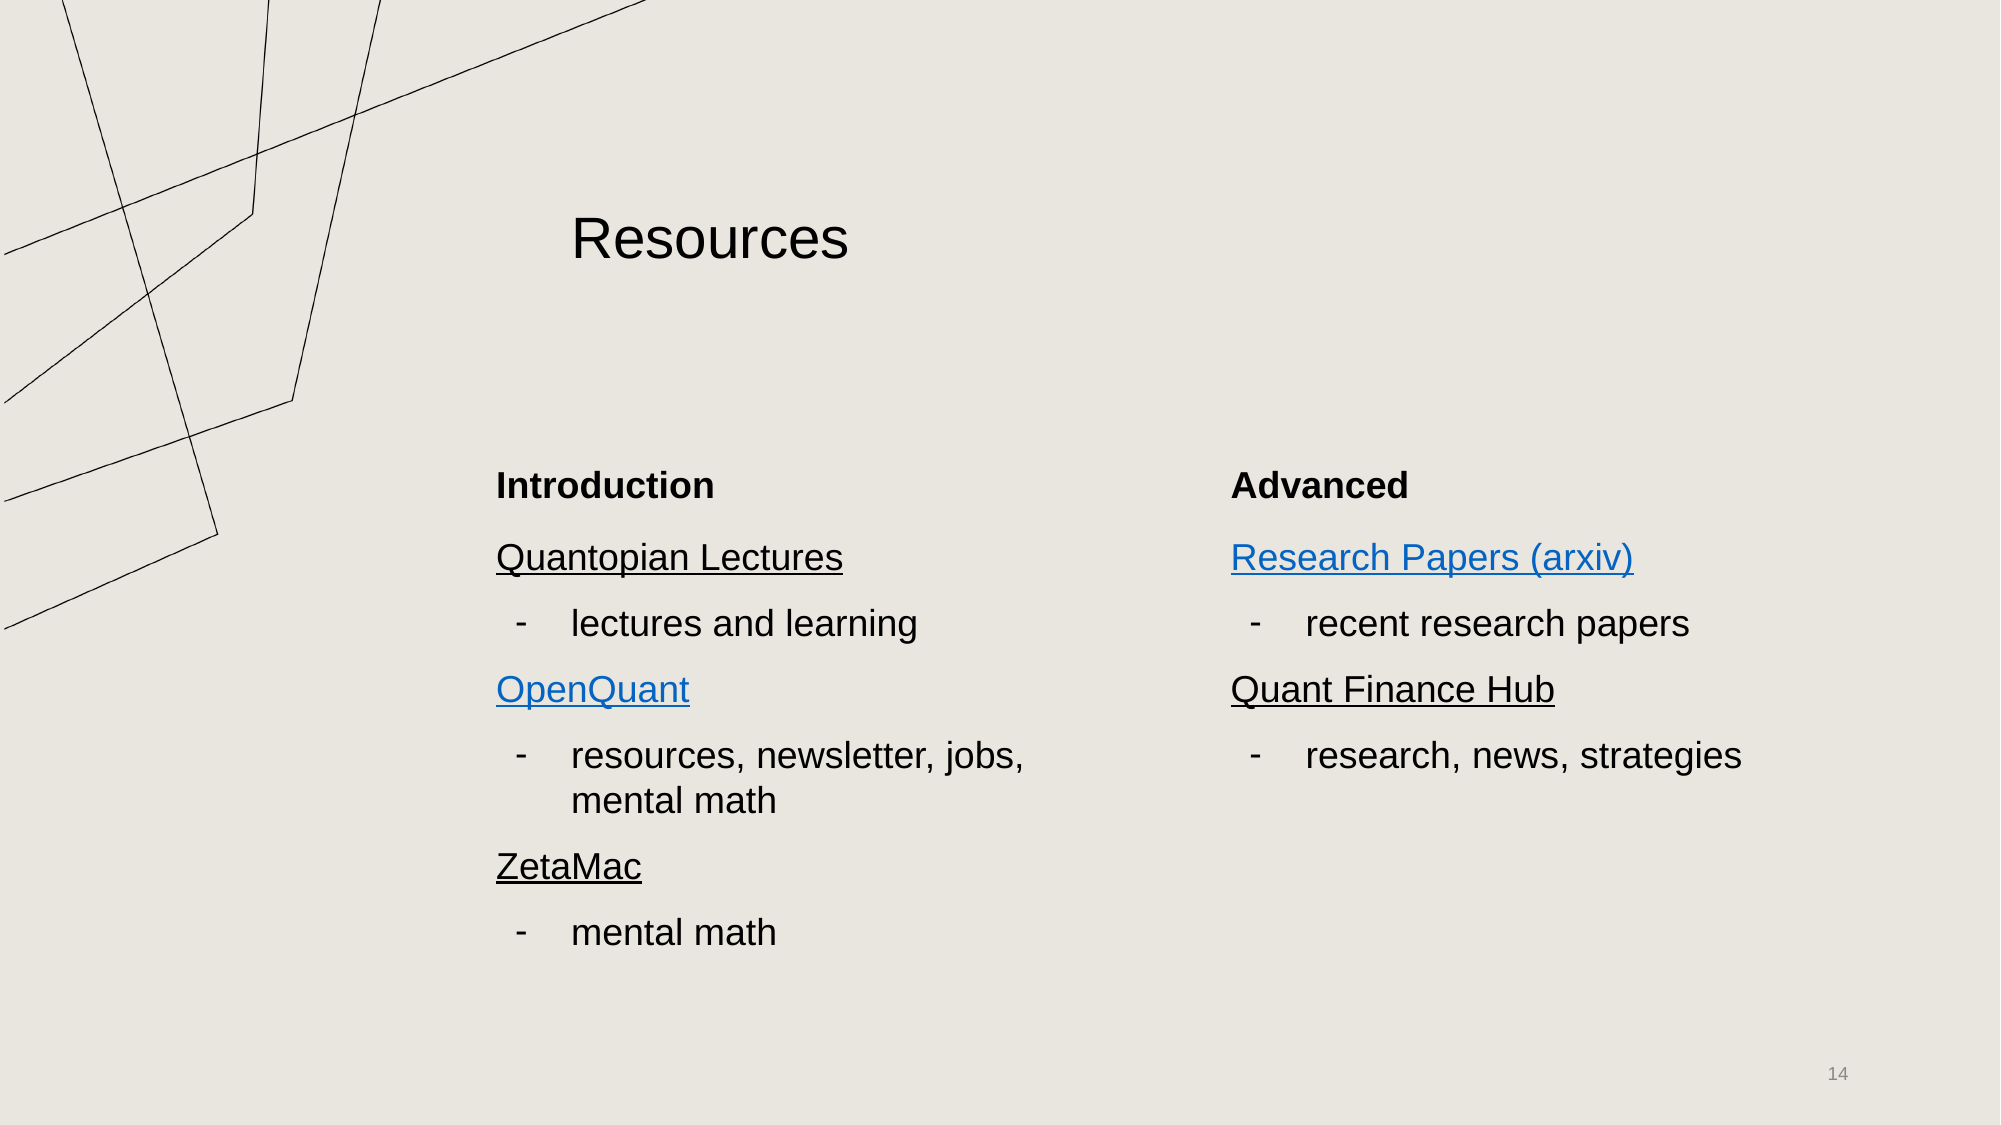

# Resources
Introduction
Advanced
Research Papers (arxiv)
recent research papers
Quant Finance Hub
research, news, strategies

Quantopian Lectures
lectures and learning
OpenQuant
resources, newsletter, jobs, mental math
ZetaMac
mental math

14